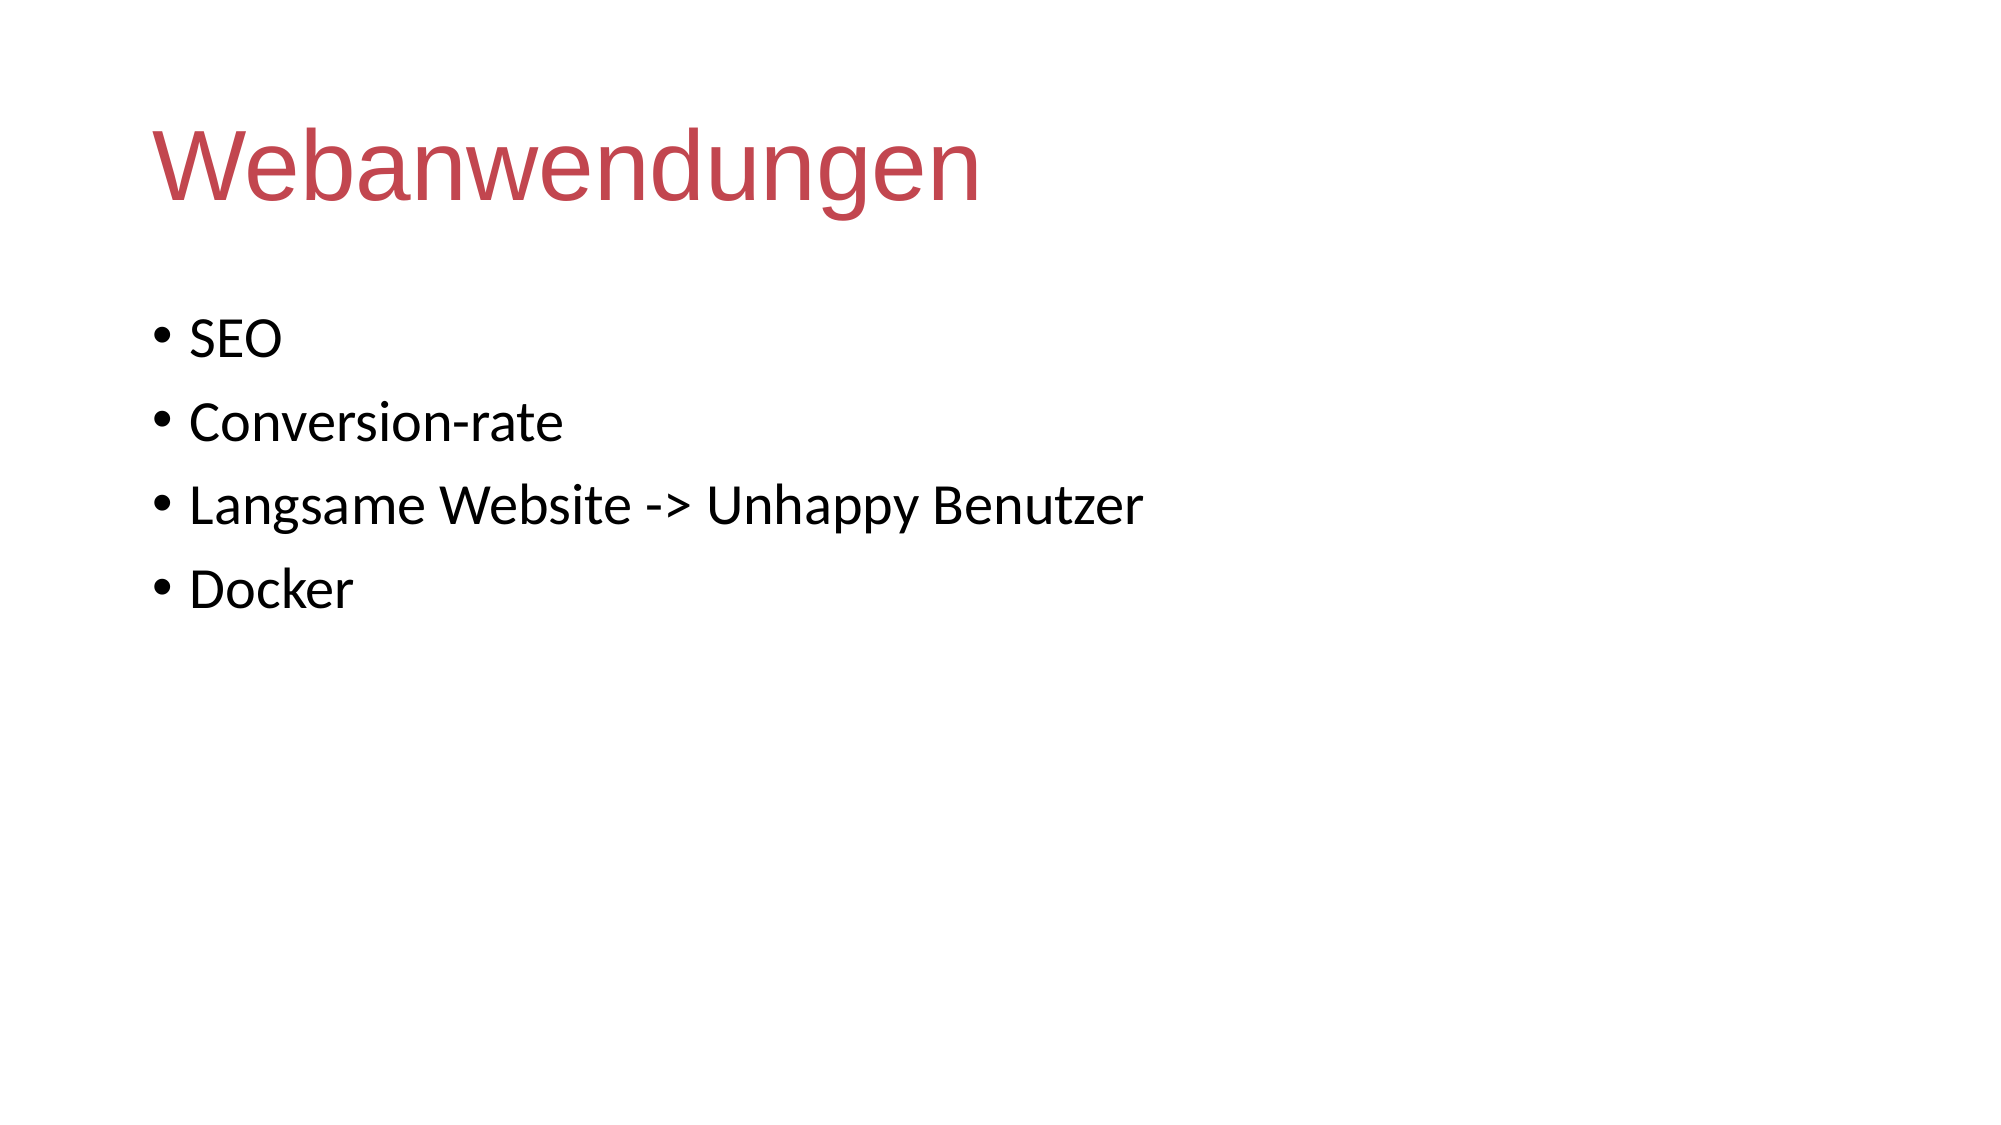

# Webanwendungen
SEO
Conversion-rate
Langsame Website -> Unhappy Benutzer
Docker